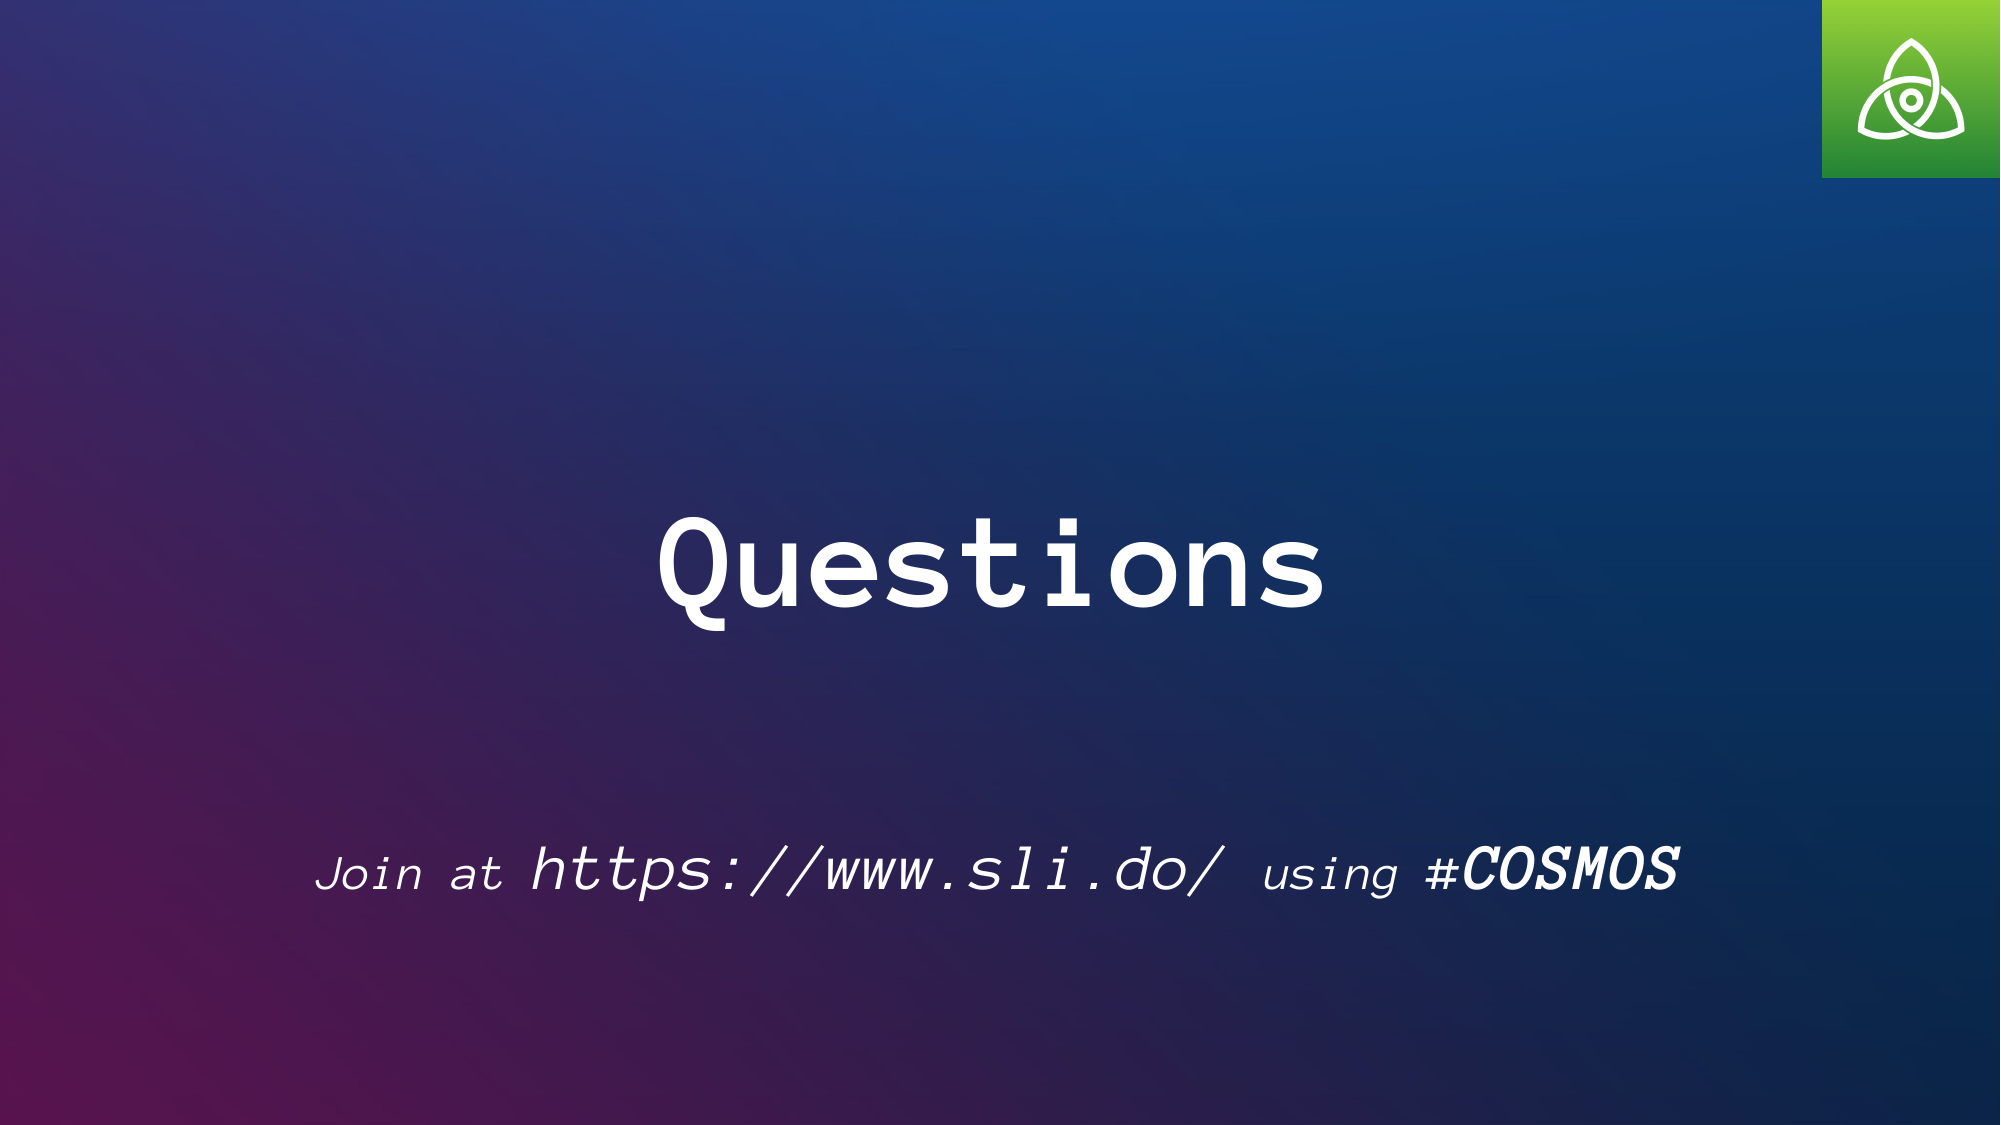

# Questions
Join at https://www.sli.do/ using #COSMOS